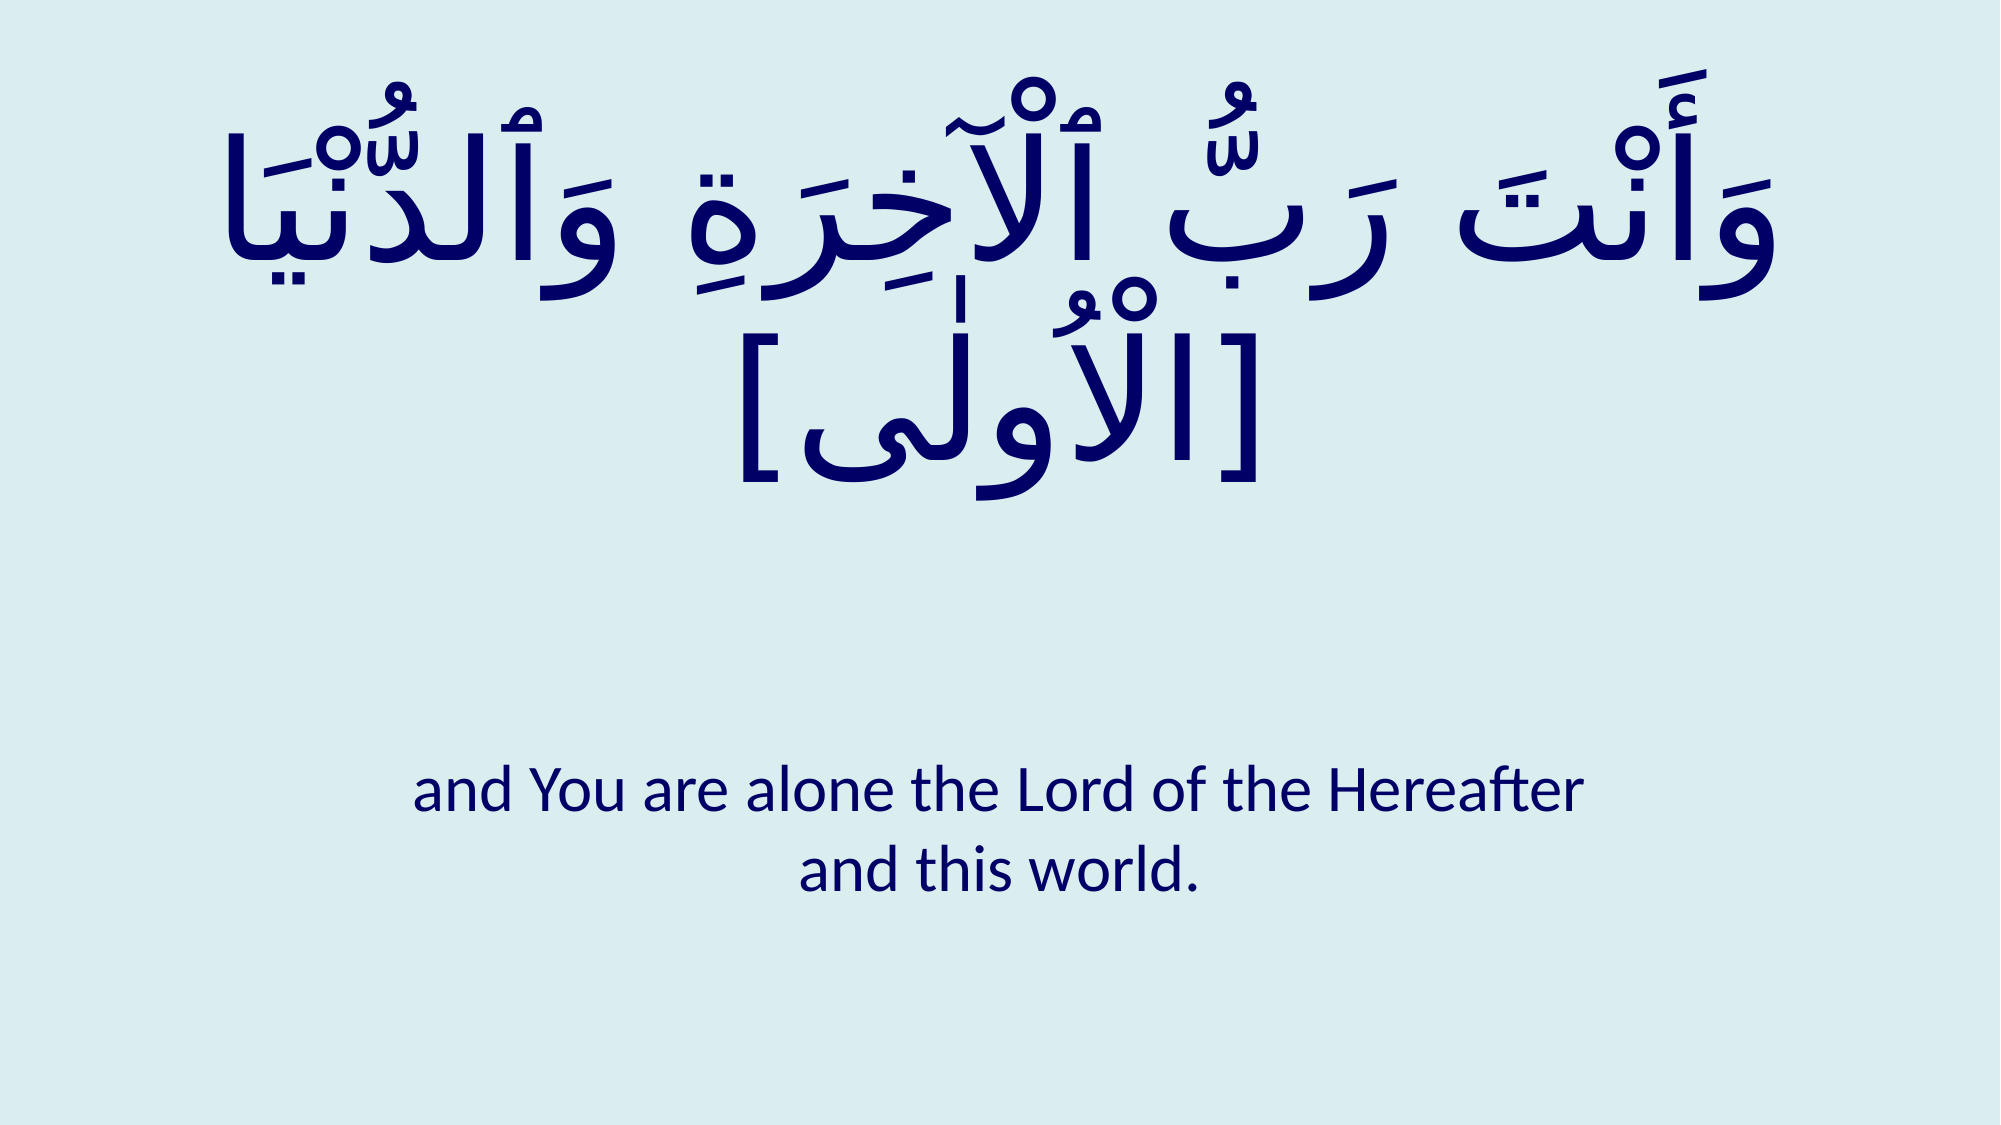

# وَأَنْتَ رَبُّ ٱلْآخِرَةِ وَٱلدُّنْيَا [الْاُولٰى‏]
and You are alone the Lord of the Hereafter and this world.